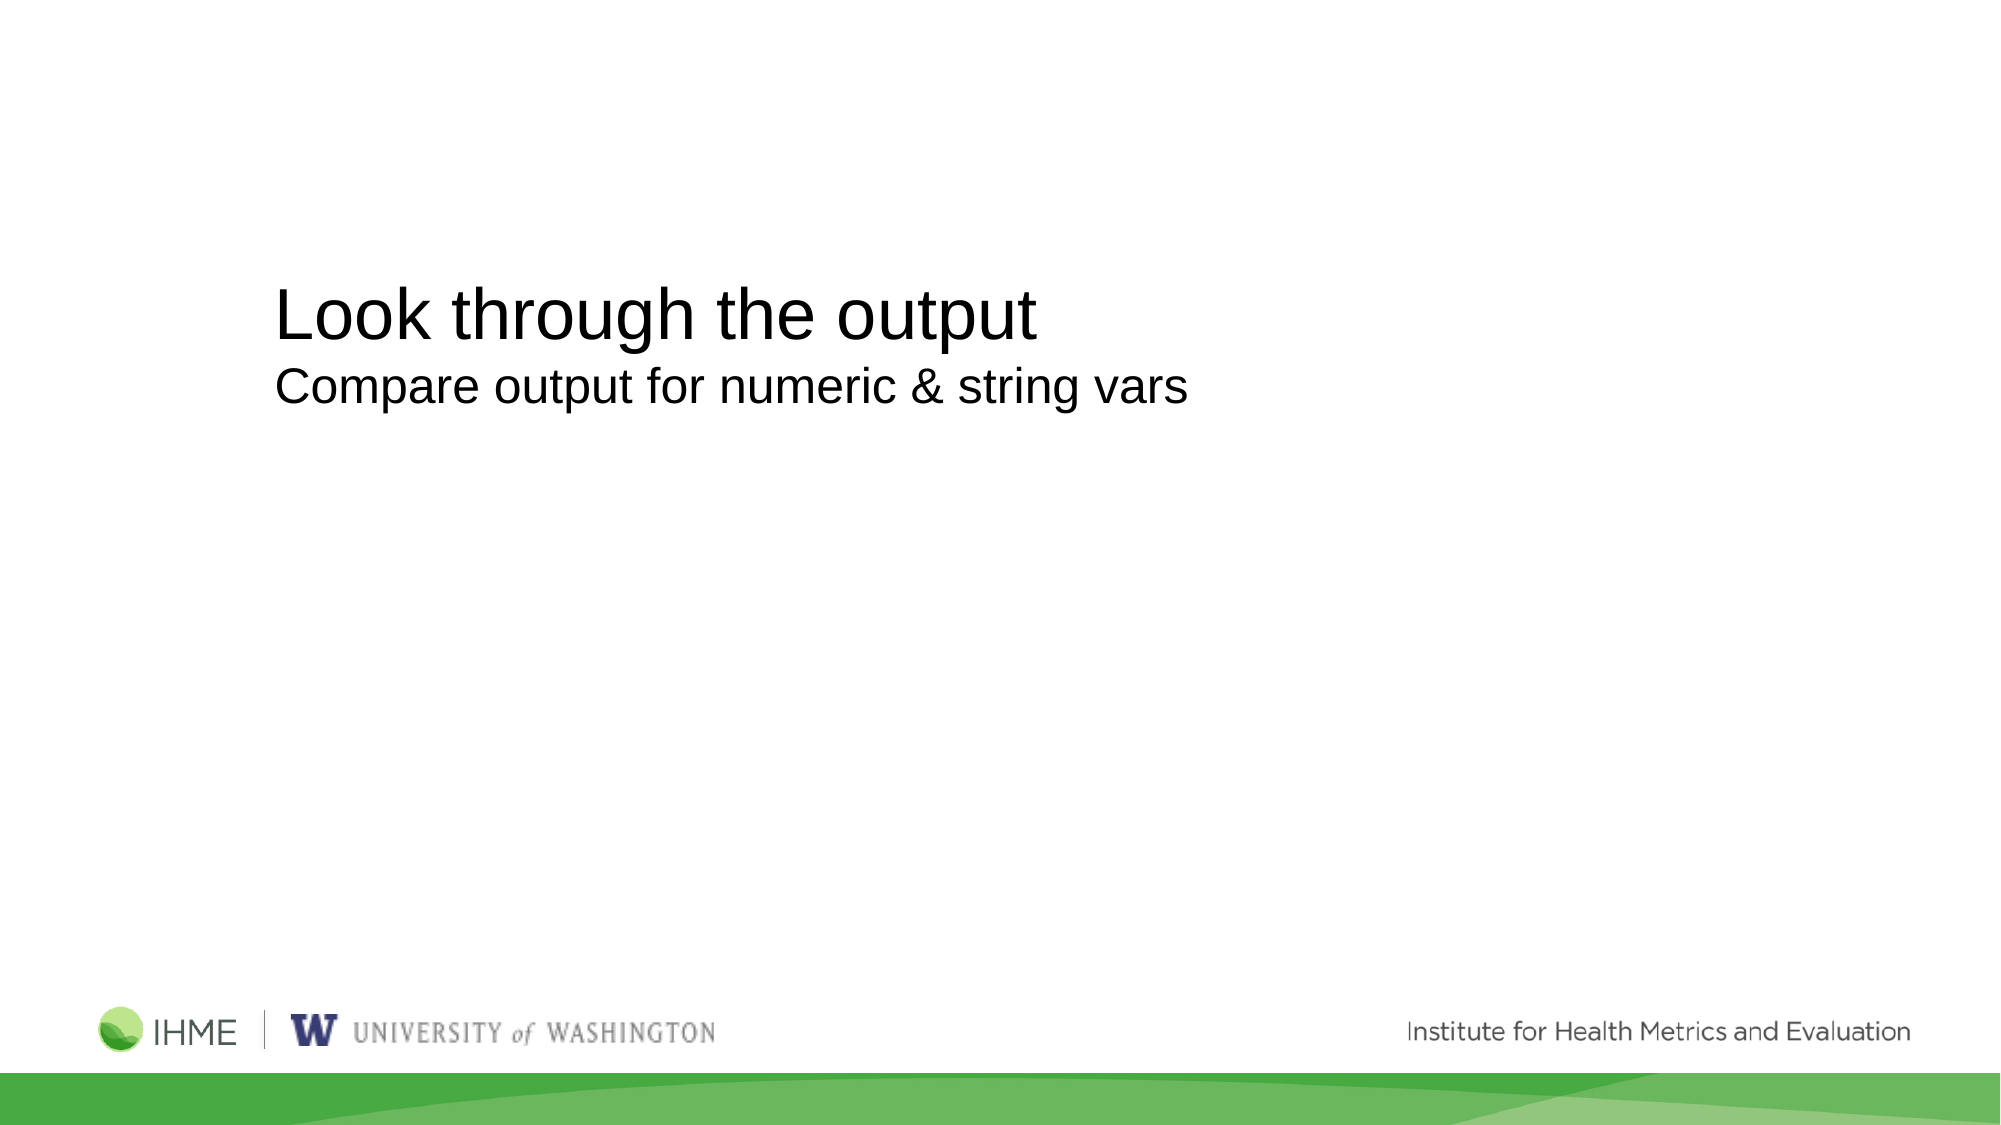

Look through the output
Compare output for numeric & string vars